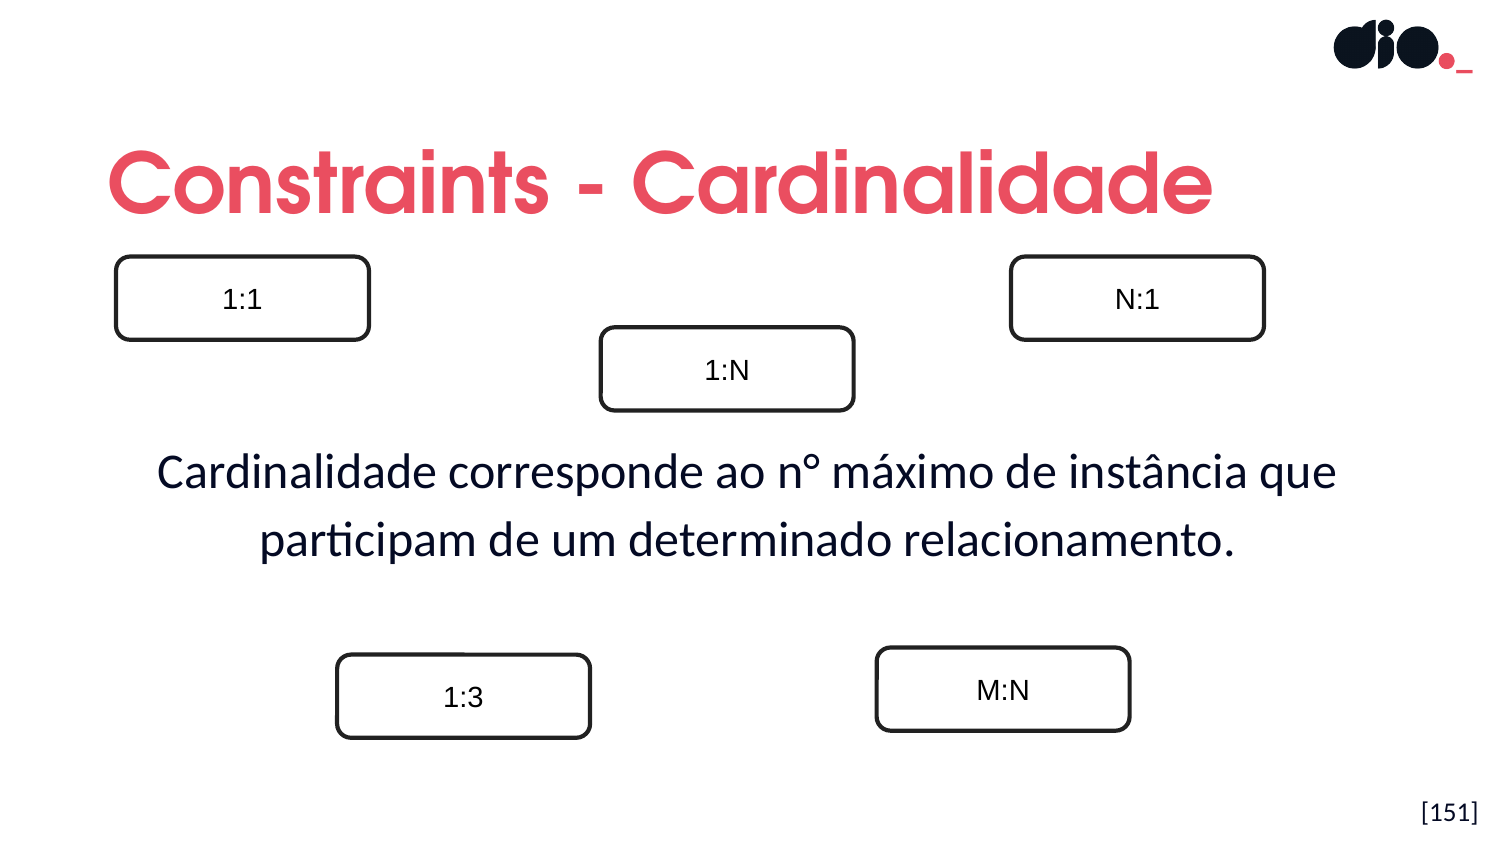

Constraints - Cardinalidade
Cardinalidade corresponde ao n° máximo de instância que participam de um determinado relacionamento.
N:1
1:1
1:N
M:N
1:3
[151]